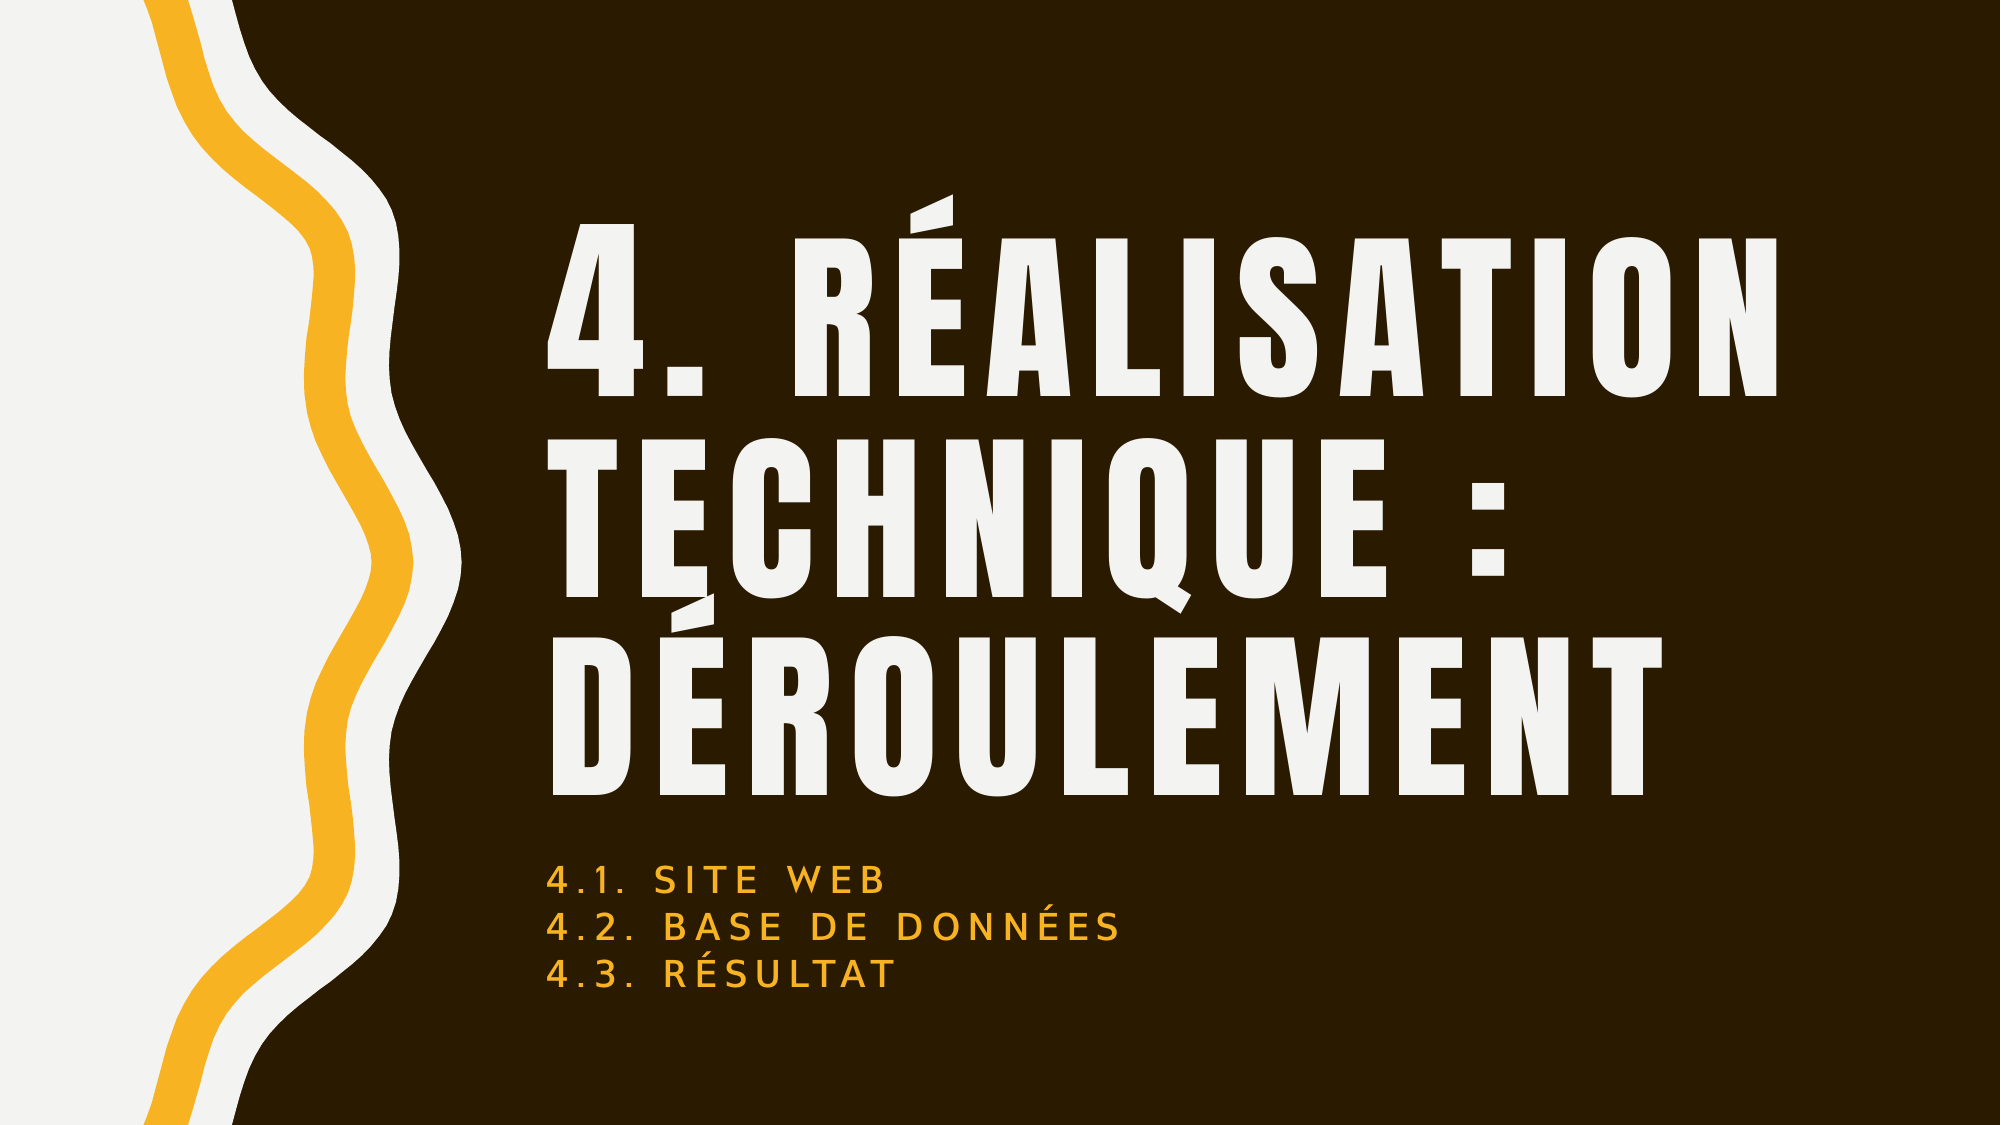

# 4. Réalisation technique : déroulement
4.1. Site web
4.2. Base de données
4.3. Résultat